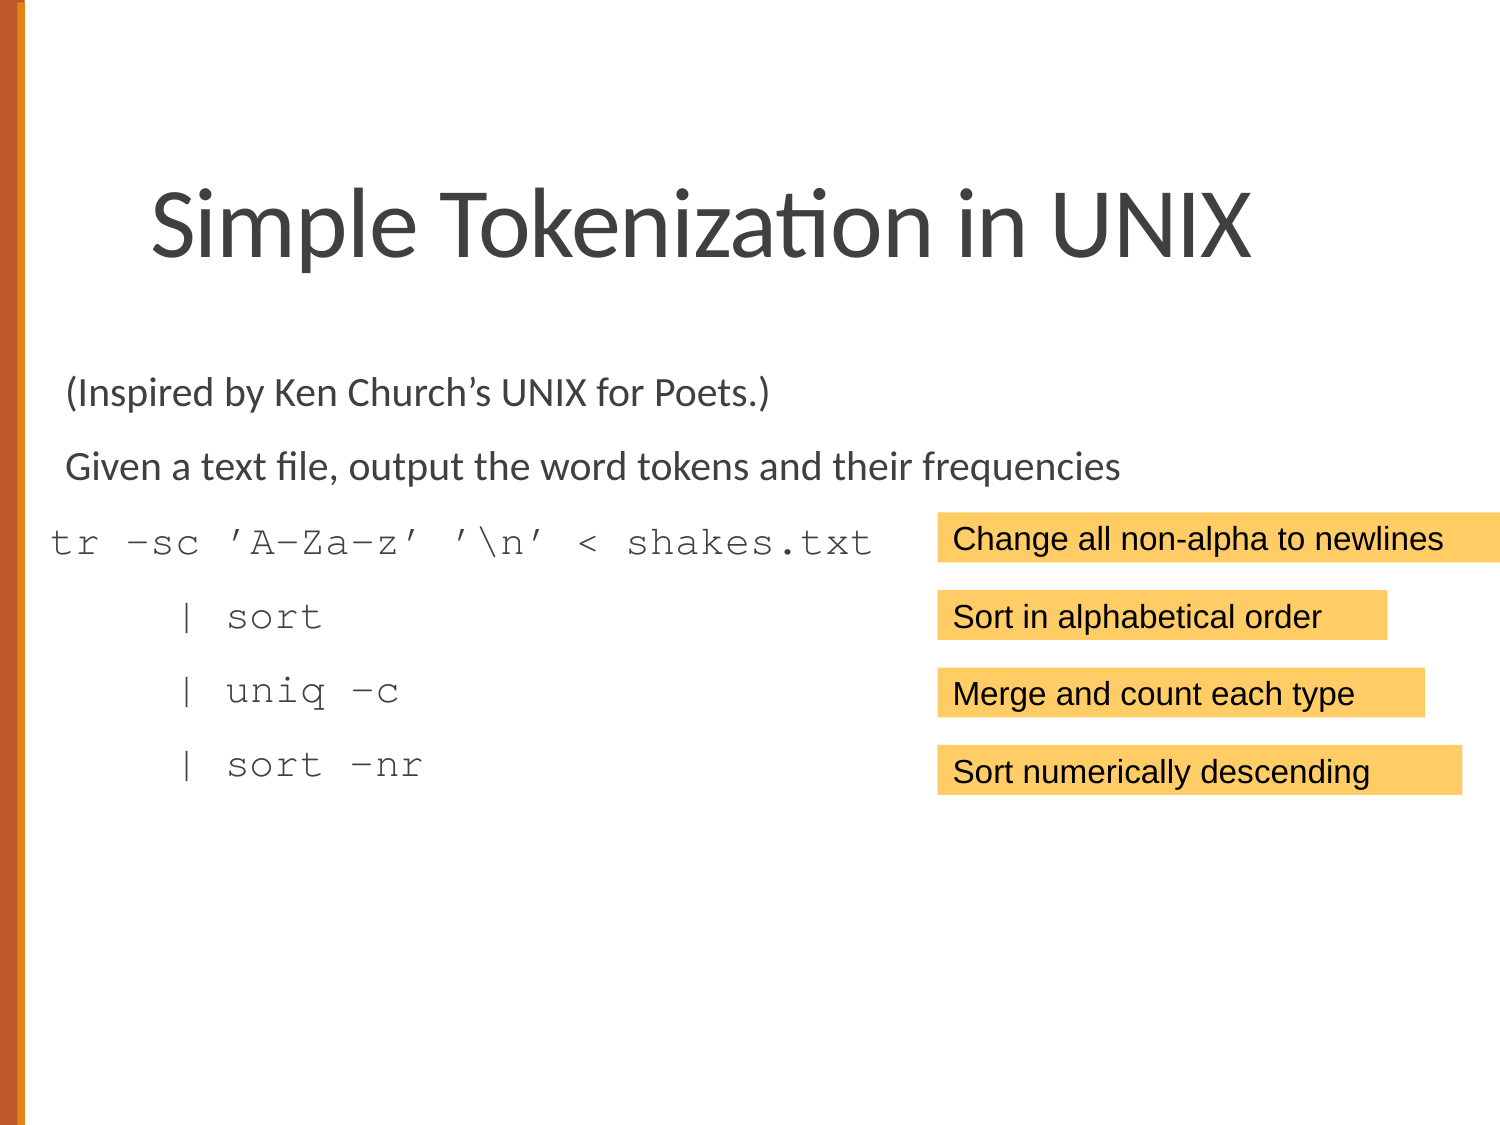

# Simple Tokenization in UNIX
(Inspired by Ken Church’s UNIX for Poets.)
Given a text file, output the word tokens and their frequencies
tr -sc ’A-Za-z’ ’\n’ < shakes.txt
     | sort
     | uniq –c
     | sort -nr
Change all non-alpha to newlines
Sort in alphabetical order
Merge and count each type
Sort numerically descending